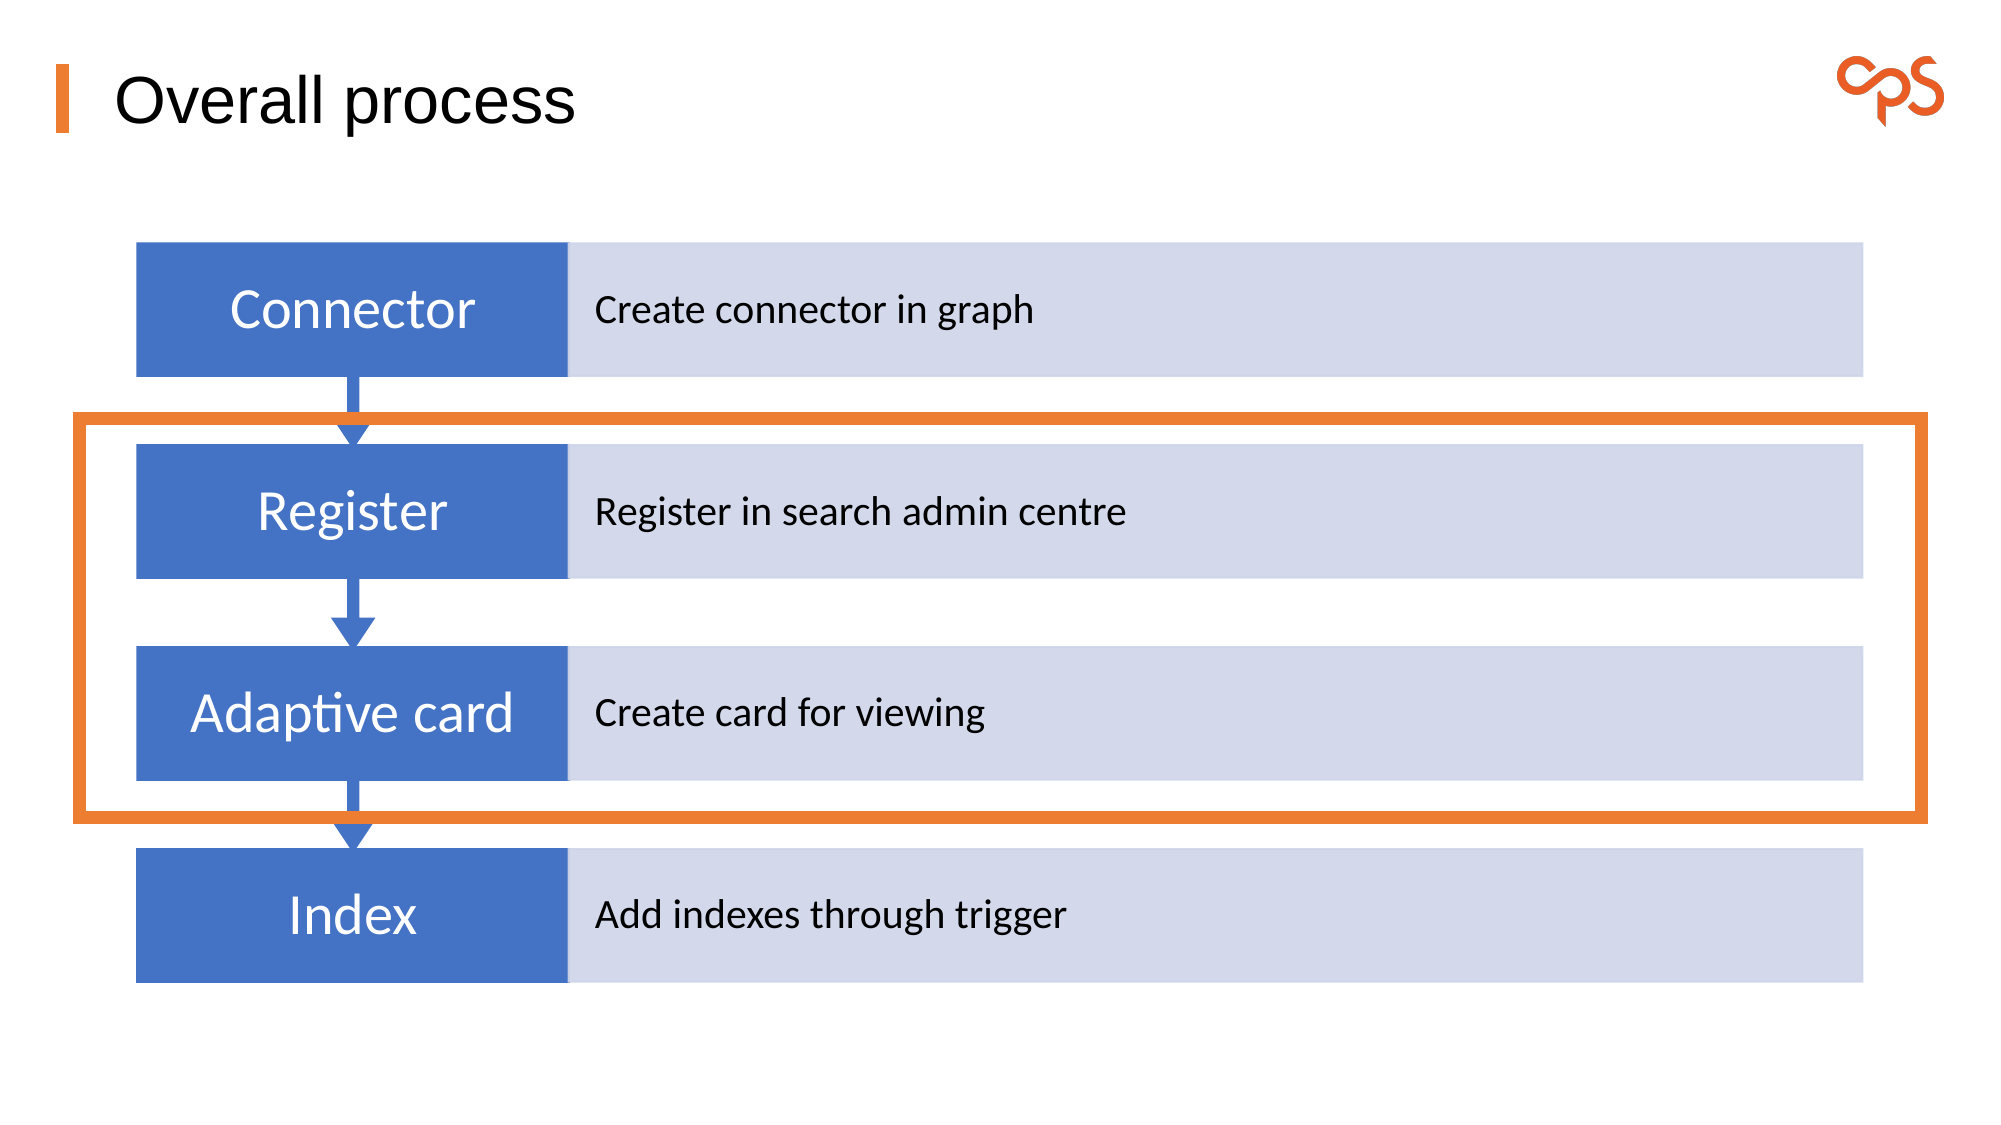

Overall process

Index
Add indexes through trigger
Adaptive card
Create card for viewing
Register
Register in search admin centre
Connector
Create connector in graph